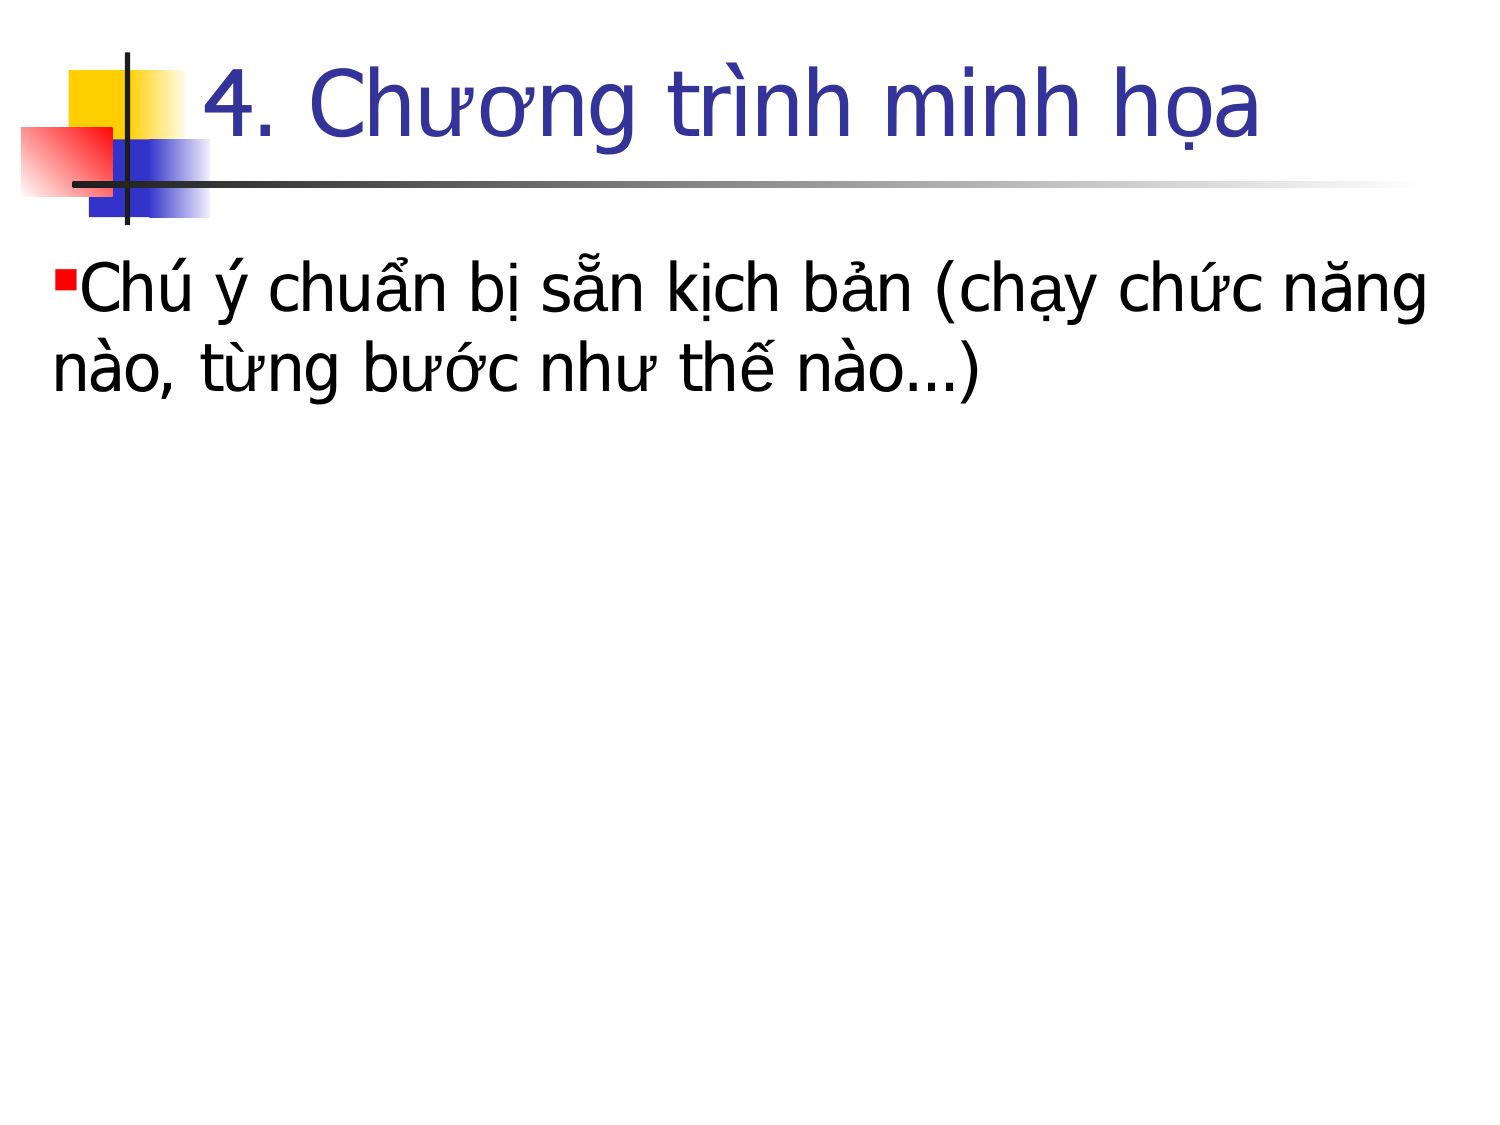

# 4. Chương trình minh họa
Chú ý chuẩn bị sẵn kịch bản (chạy chức năng nào, từng bước như thế nào…)